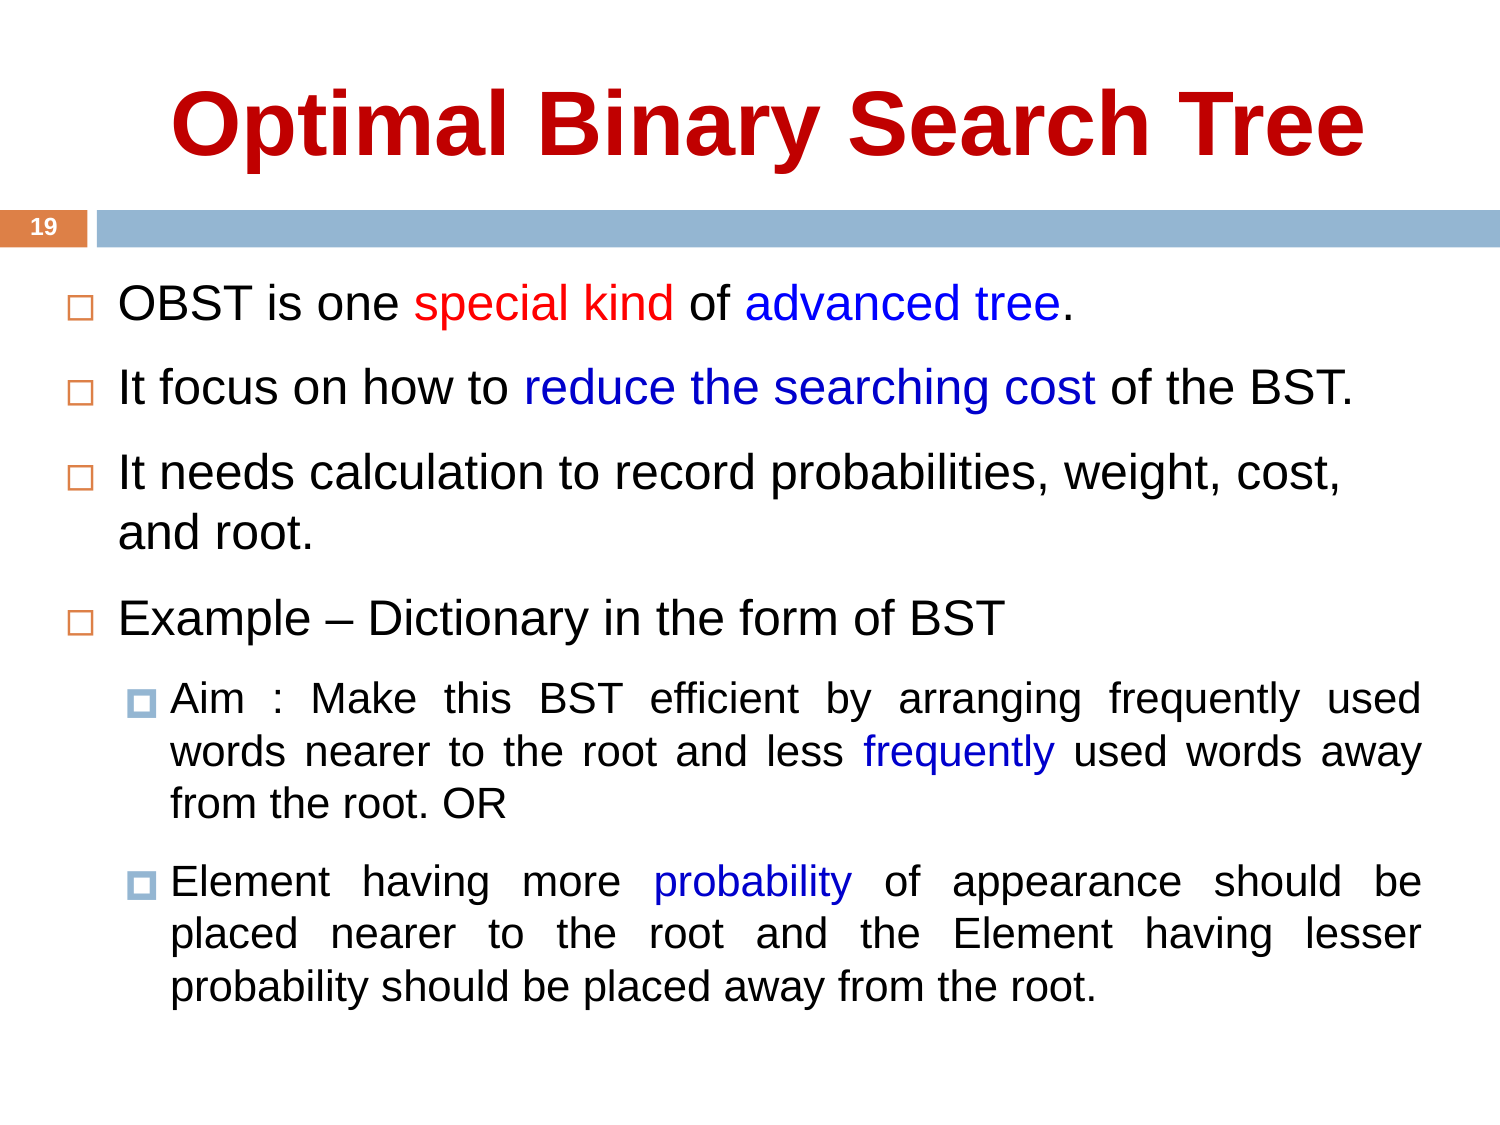

# Optimal Binary Search Tree
19
OBST is one special kind of advanced tree.
It focus on how to reduce the searching cost of the BST.
It needs calculation to record probabilities, weight, cost, and root.
Example – Dictionary in the form of BST
Aim : Make this BST efficient by arranging frequently used words nearer to the root and less frequently used words away from the root. OR
Element having more probability of appearance should be placed nearer to the root and the Element having lesser probability should be placed away from the root.